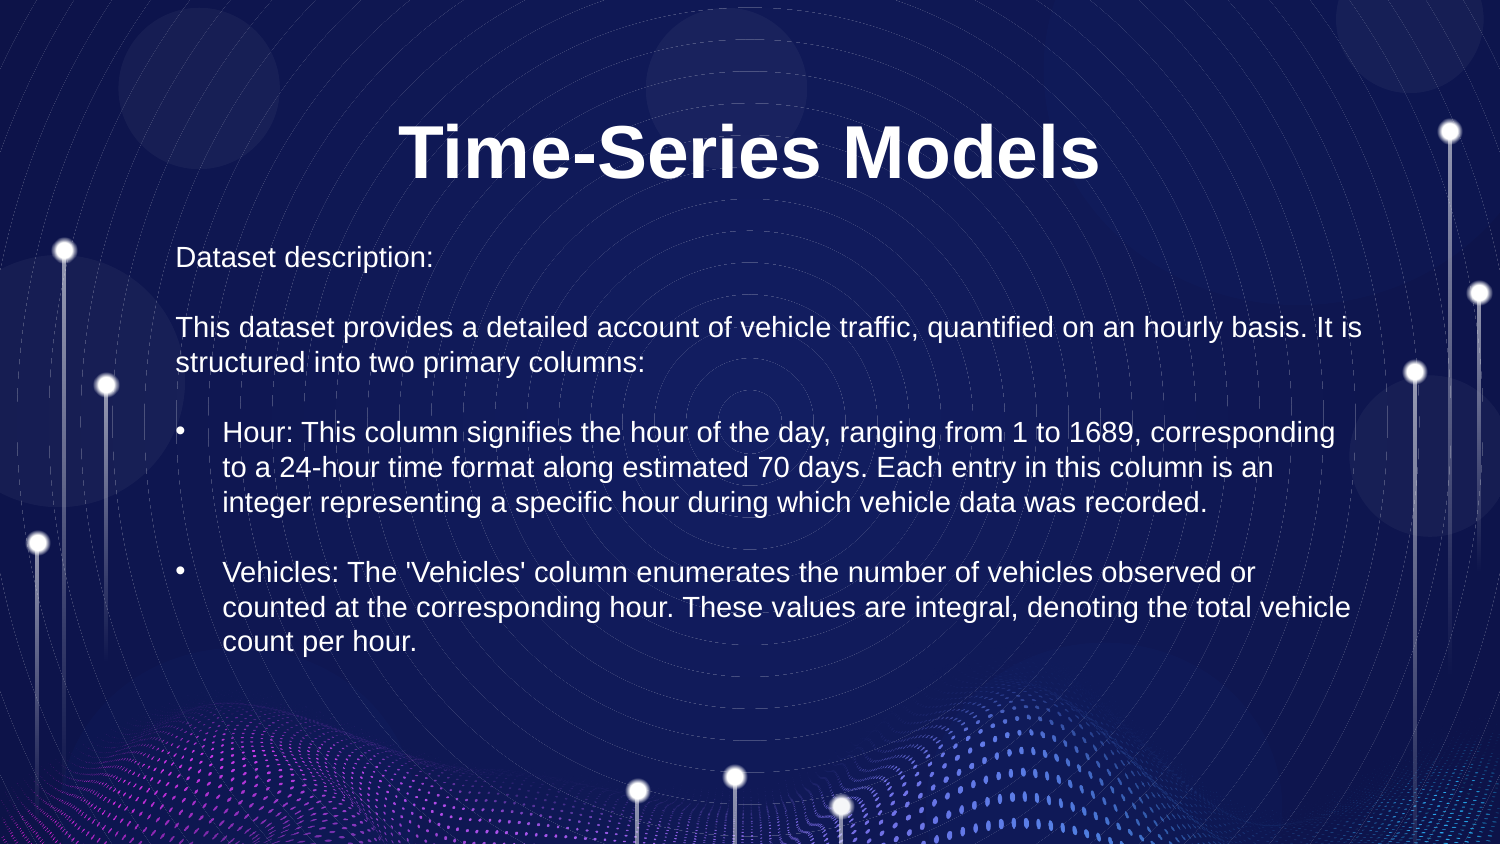

# Time-Series Models
Dataset description:

This dataset provides a detailed account of vehicle traffic, quantified on an hourly basis. It is structured into two primary columns:

Hour: This column signifies the hour of the day, ranging from 1 to 1689, corresponding to a 24-hour time format along estimated 70 days. Each entry in this column is an integer representing a specific hour during which vehicle data was recorded.

Vehicles: The 'Vehicles' column enumerates the number of vehicles observed or counted at the corresponding hour. These values are integral, denoting the total vehicle count per hour.